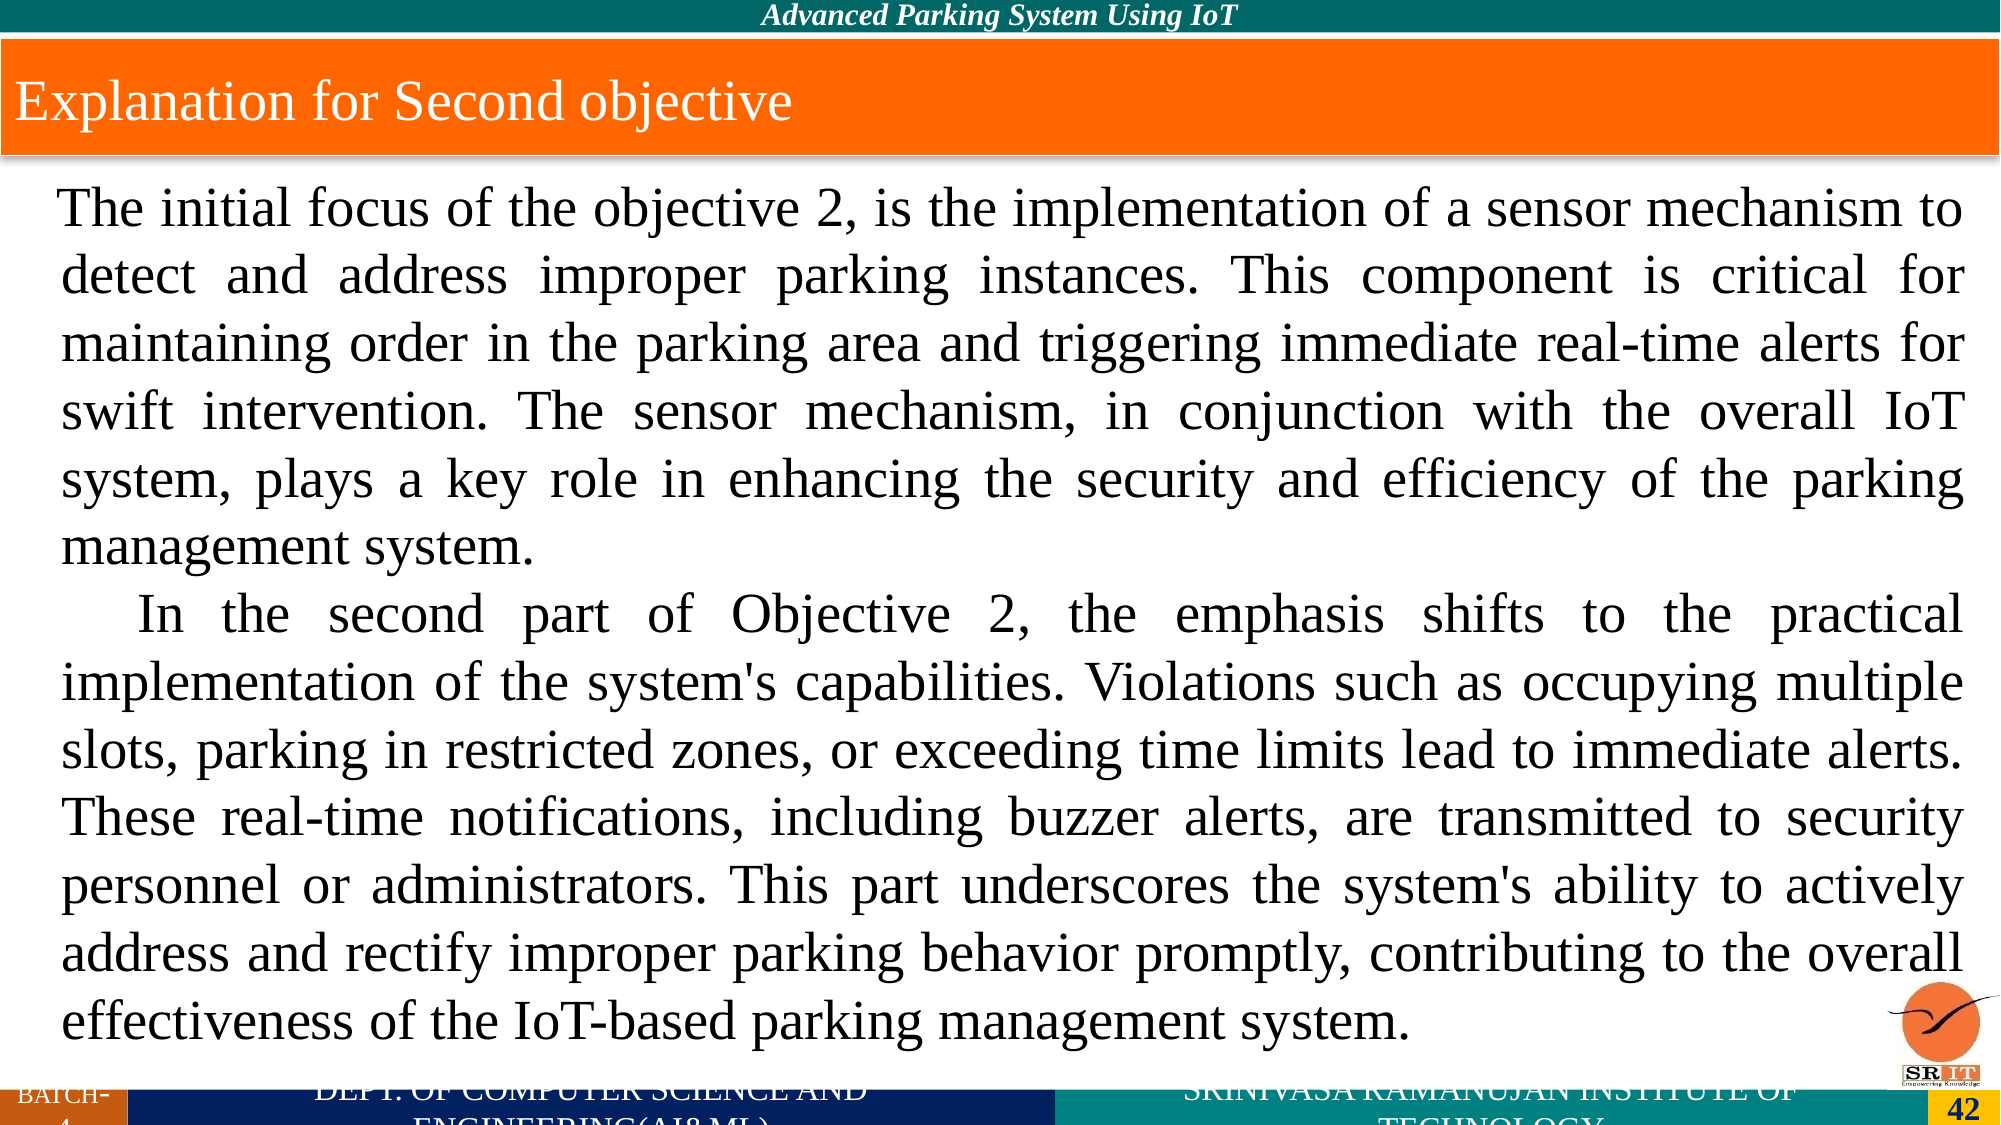

# Explanation for Second objective
  The initial focus of the objective 2, is the implementation of a sensor mechanism to detect and address improper parking instances. This component is critical for maintaining order in the parking area and triggering immediate real-time alerts for swift intervention. The sensor mechanism, in conjunction with the overall IoT system, plays a key role in enhancing the security and efficiency of the parking management system.
   In the second part of Objective 2, the emphasis shifts to the practical implementation of the system's capabilities. Violations such as occupying multiple slots, parking in restricted zones, or exceeding time limits lead to immediate alerts. These real-time notifications, including buzzer alerts, are transmitted to security personnel or administrators. This part underscores the system's ability to actively address and rectify improper parking behavior promptly, contributing to the overall effectiveness of the IoT-based parking management system.